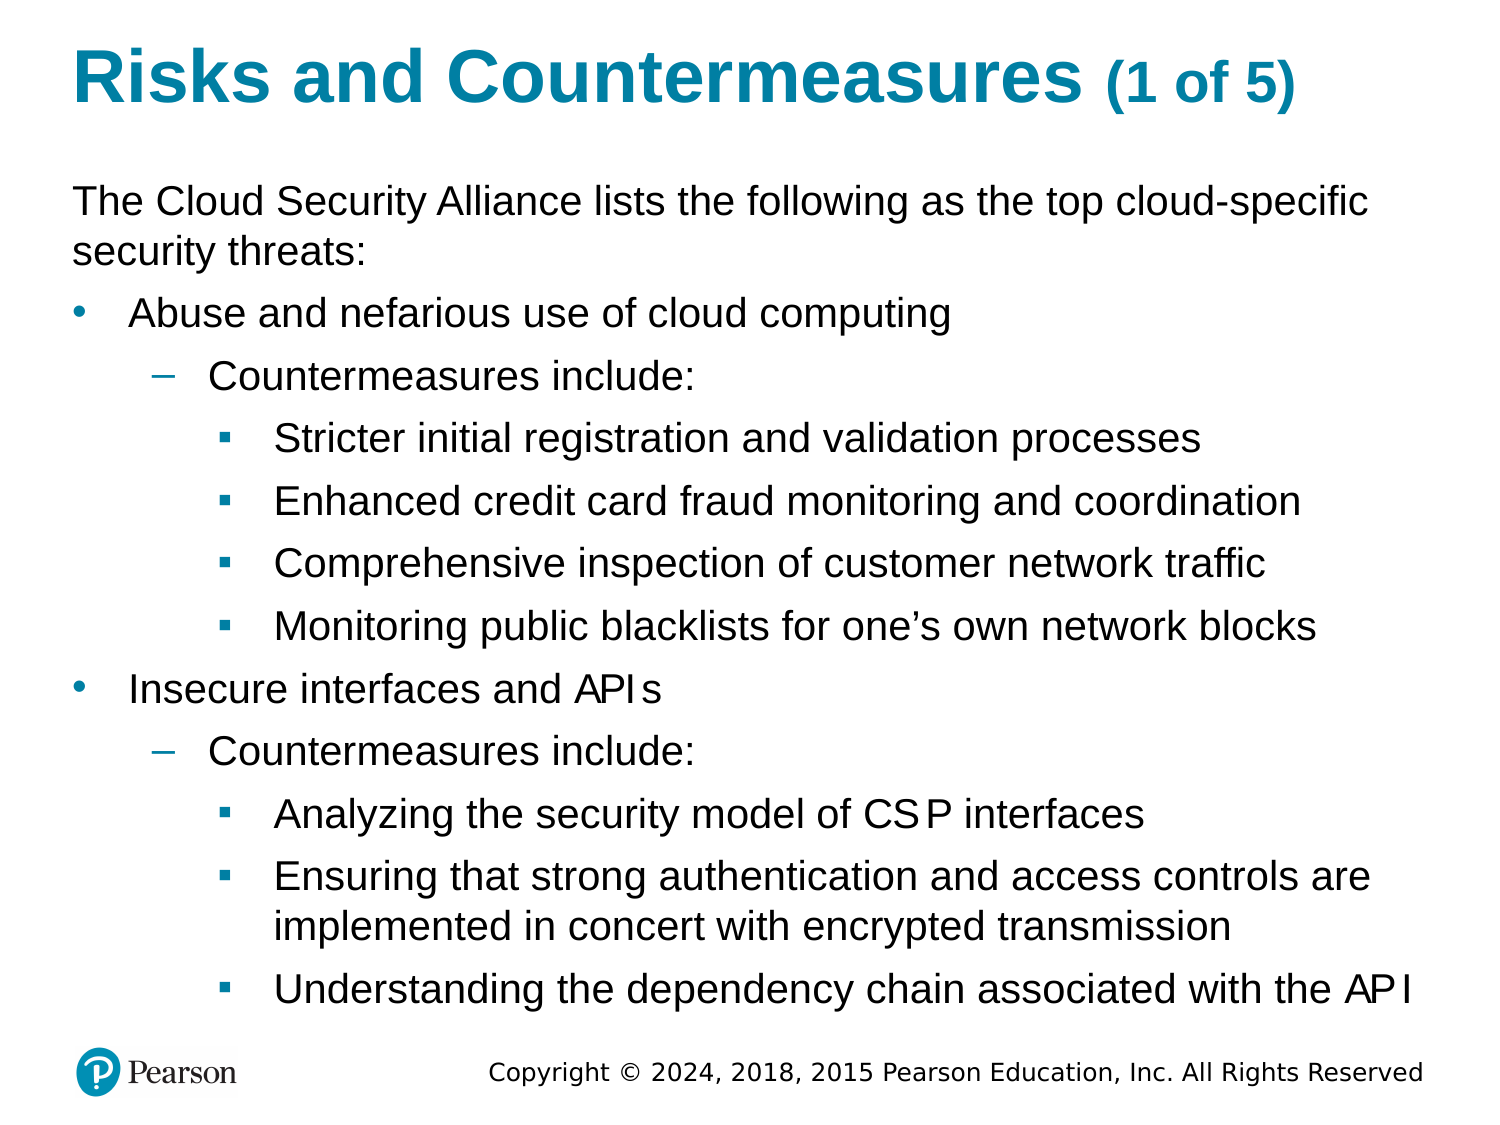

# Risks and Countermeasures (1 of 5)
The Cloud Security Alliance lists the following as the top cloud-specific security threats:
Abuse and nefarious use of cloud computing
Countermeasures include:
Stricter initial registration and validation processes
Enhanced credit card fraud monitoring and coordination
Comprehensive inspection of customer network traffic
Monitoring public blacklists for one’s own network blocks
Insecure interfaces and A P I s
Countermeasures include:
Analyzing the security model of C S P interfaces
Ensuring that strong authentication and access controls are implemented in concert with encrypted transmission
Understanding the dependency chain associated with the A P I